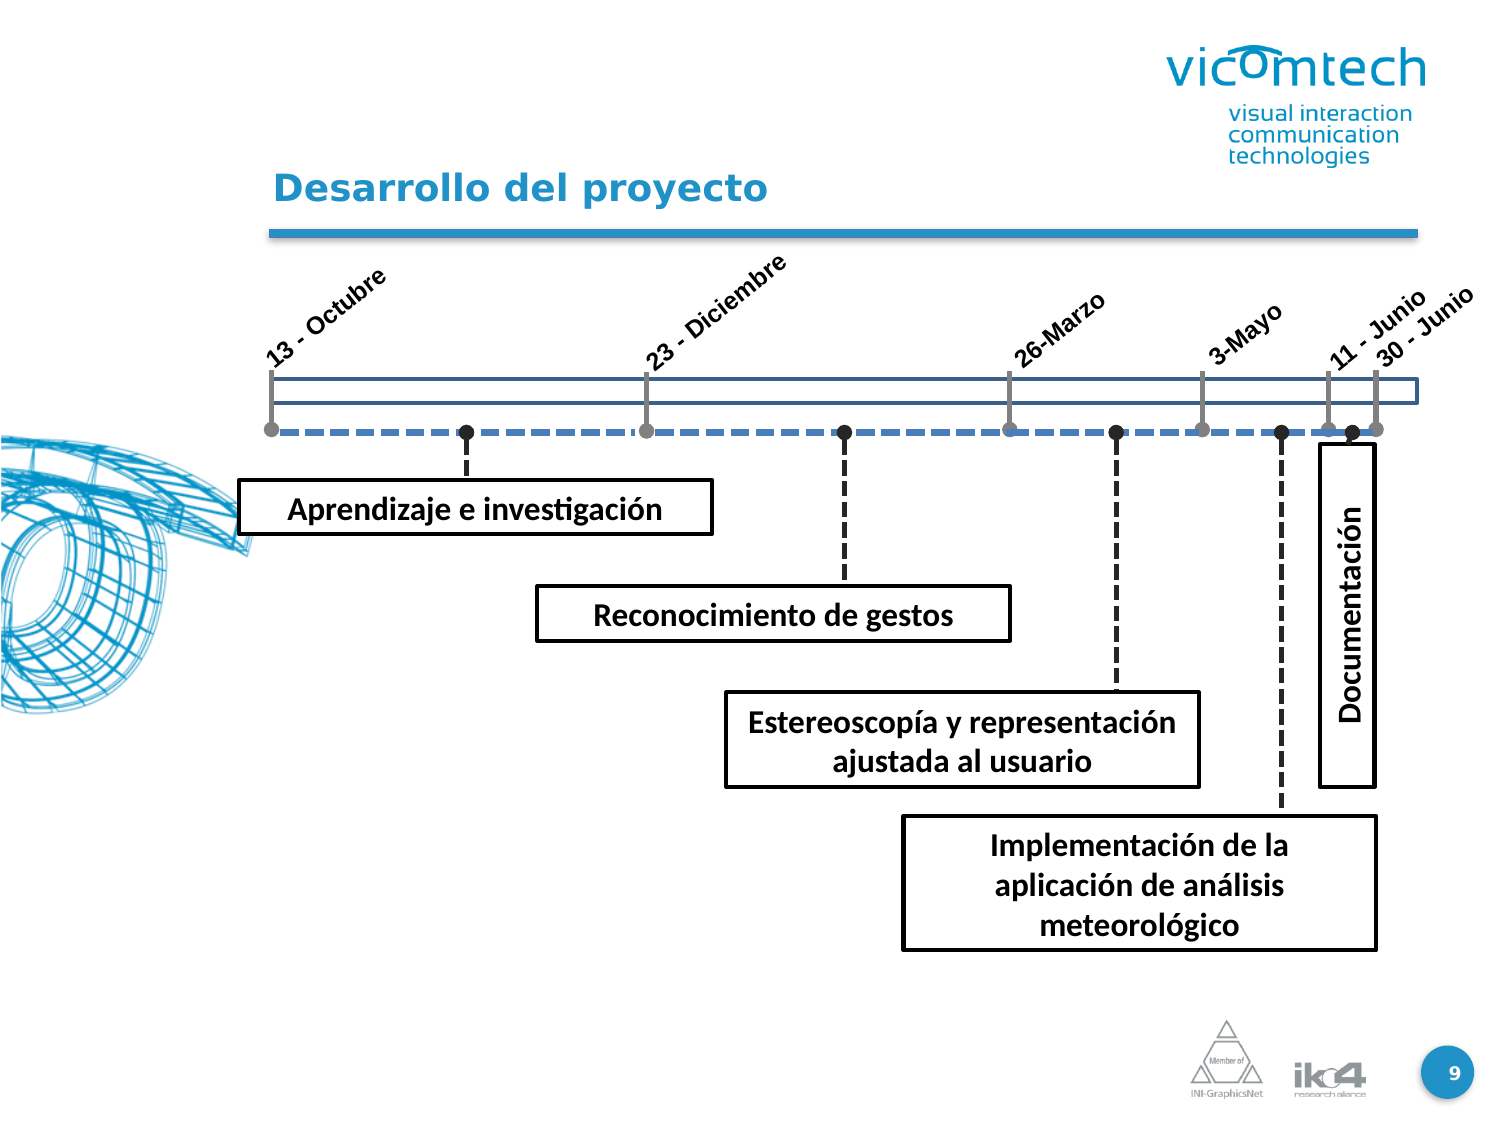

Desarrollo del proyecto
23 - Diciembre
Aprendizaje e investigación
13 - Octubre
30 - Junio
Documentación
11 - Junio
Implementación de la aplicación de análisis meteorológico
26-Marzo
Reconocimiento de gestos
3-Mayo
Estereoscopía y representación ajustada al usuario

9